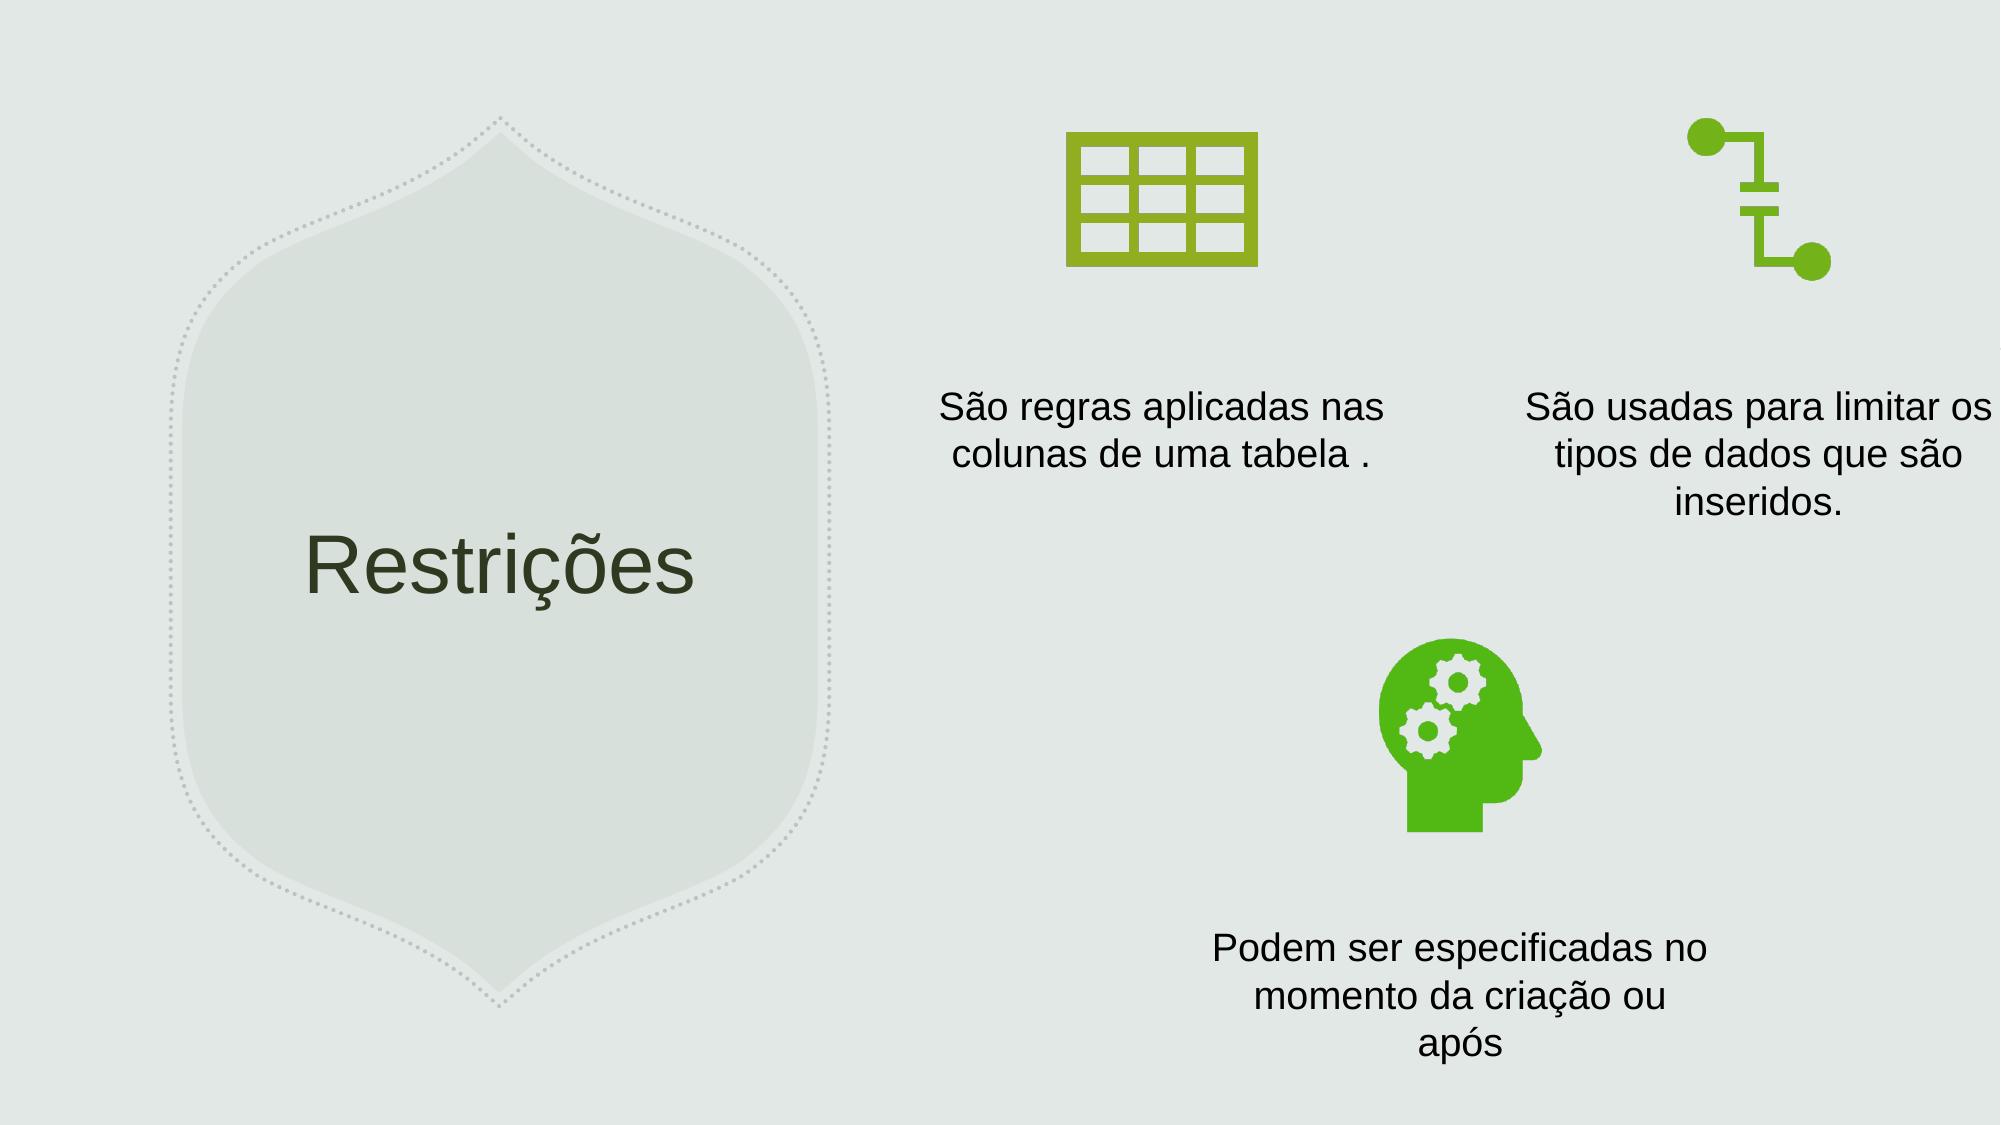

São regras aplicadas nas colunas de uma tabela .
São usadas para limitar os tipos de dados que são inseridos.
Podem ser especificadas no momento da criação ou após

# Restrições